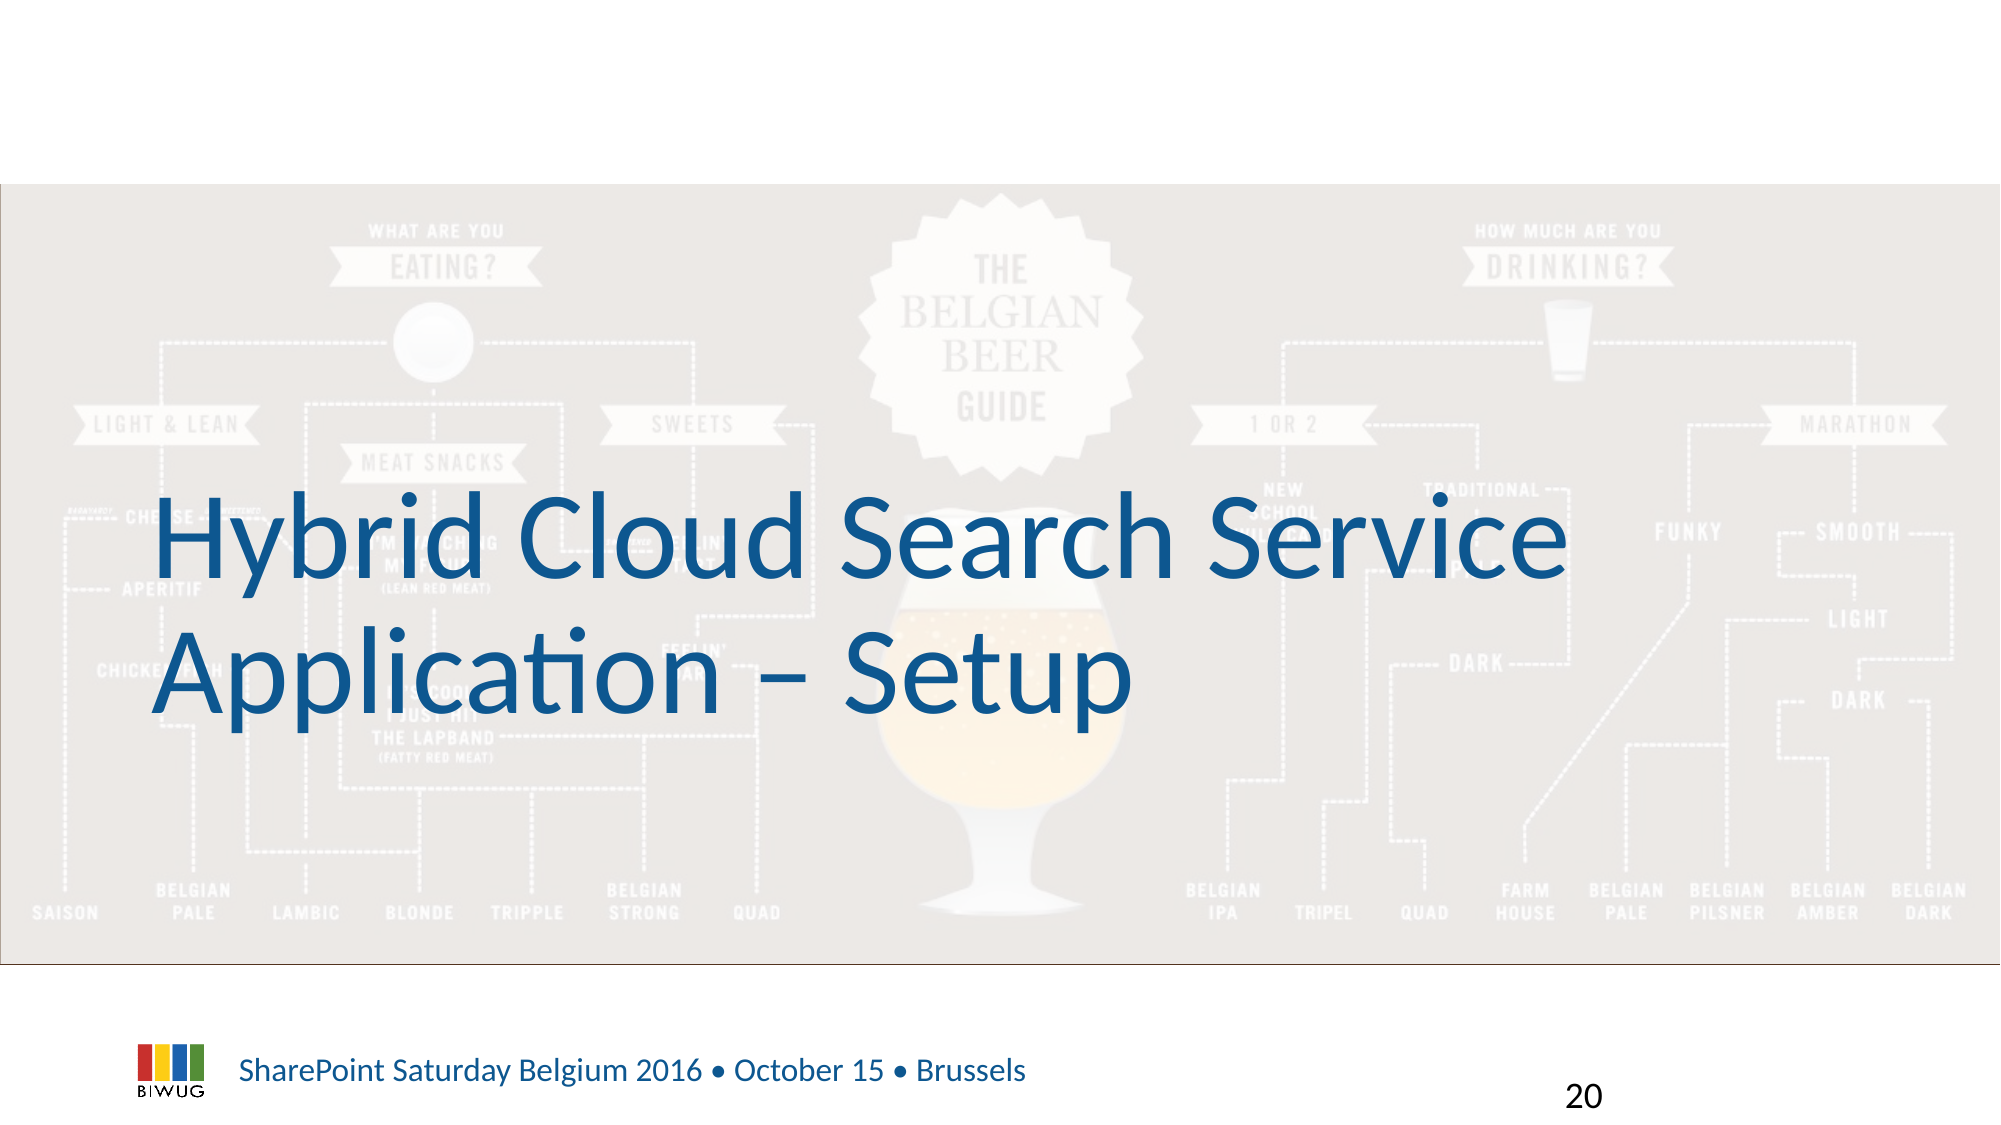

# Hybrid Cloud Search Service Application – Setup

20